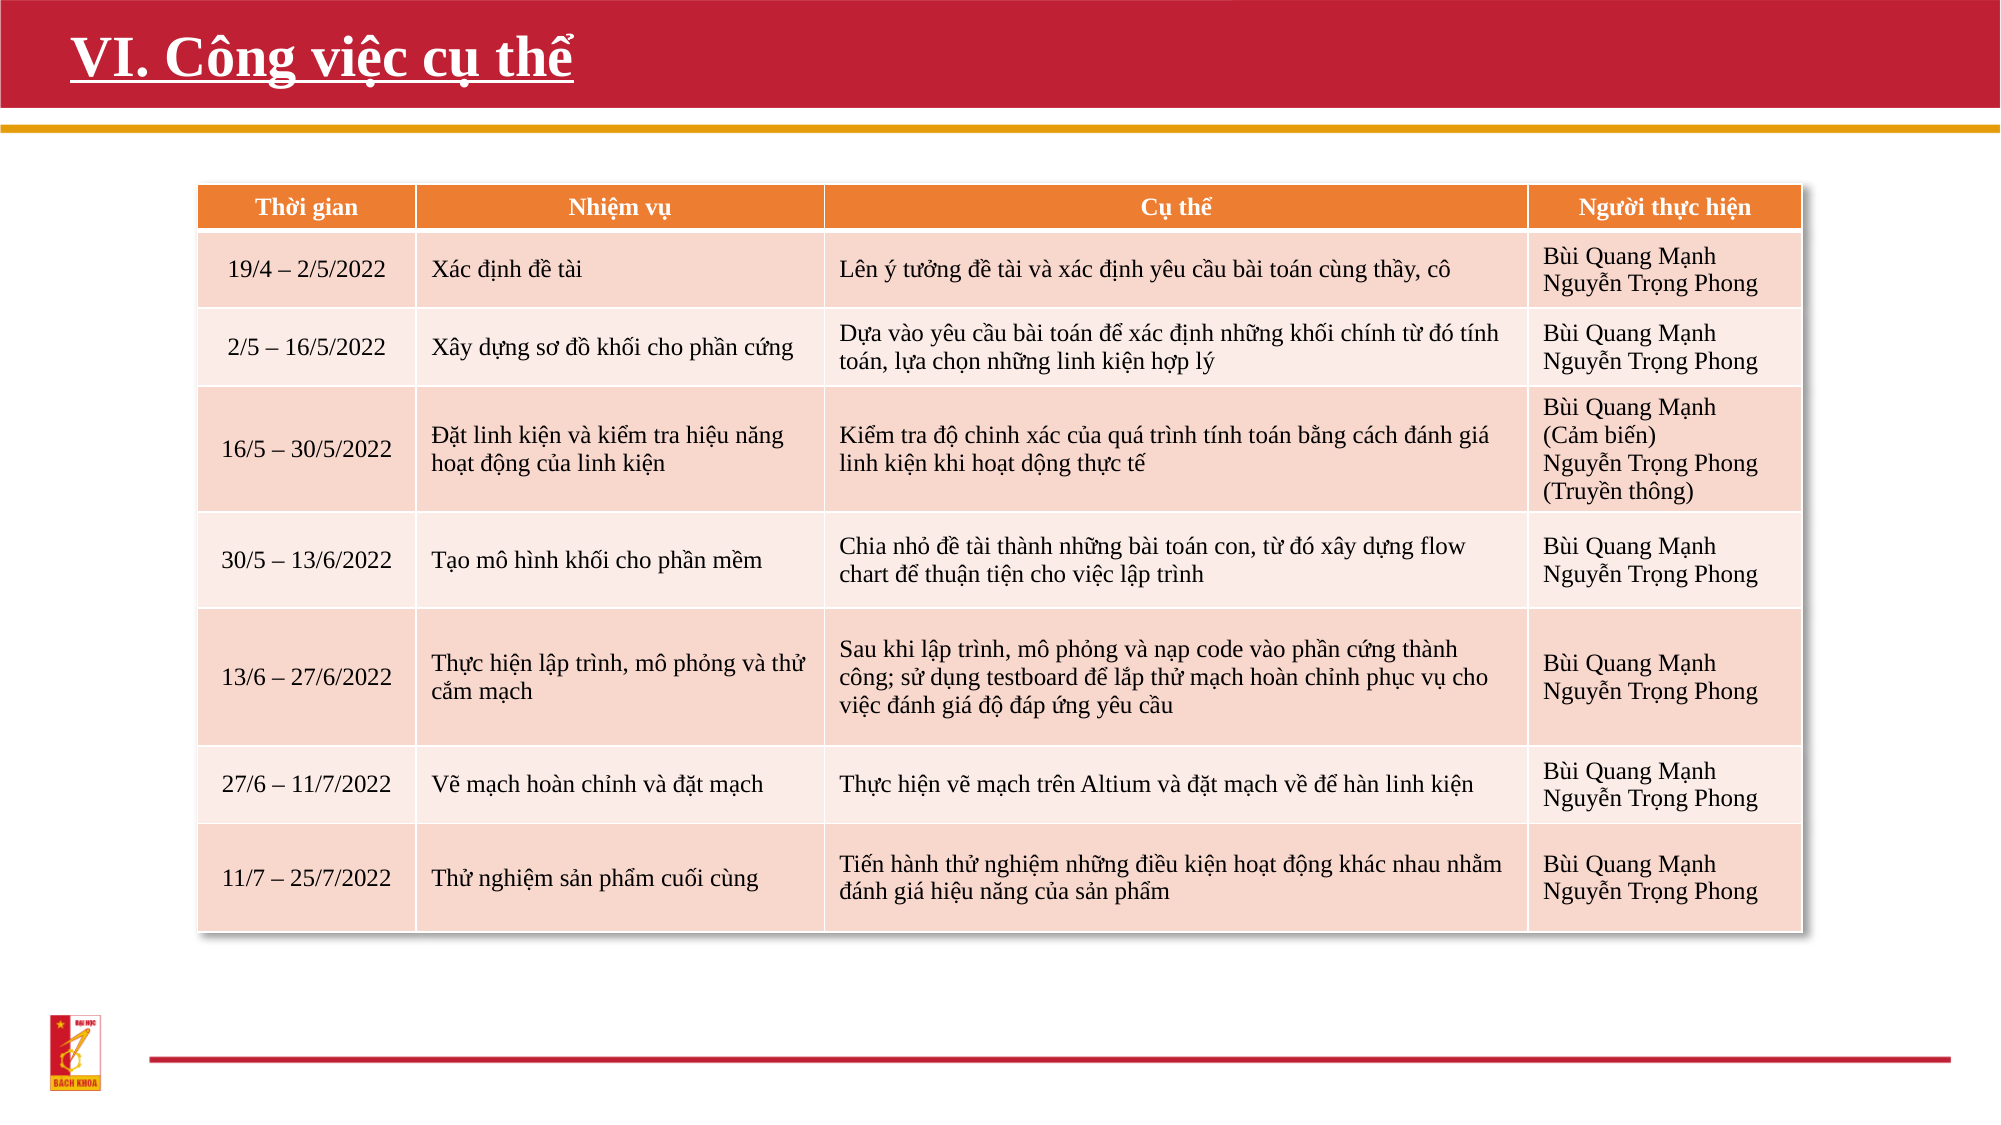

# VI. Công việc cụ thể
| Thời gian | Nhiệm vụ | Cụ thể | Người thực hiện |
| --- | --- | --- | --- |
| 19/4 – 2/5/2022 | Xác định đề tài | Lên ý tưởng đề tài và xác định yêu cầu bài toán cùng thầy, cô | Bùi Quang Mạnh Nguyễn Trọng Phong |
| 2/5 – 16/5/2022 | Xây dựng sơ đồ khối cho phần cứng | Dựa vào yêu cầu bài toán để xác định những khối chính từ đó tính toán, lựa chọn những linh kiện hợp lý | Bùi Quang Mạnh Nguyễn Trọng Phong |
| 16/5 – 30/5/2022 | Đặt linh kiện và kiểm tra hiệu năng hoạt động của linh kiện | Kiểm tra độ chinh xác của quá trình tính toán bằng cách đánh giá linh kiện khi hoạt dộng thực tế | Bùi Quang Mạnh (Cảm biến) Nguyễn Trọng Phong (Truyền thông) |
| 30/5 – 13/6/2022 | Tạo mô hình khối cho phần mềm | Chia nhỏ đề tài thành những bài toán con, từ đó xây dựng flow chart để thuận tiện cho việc lập trình | Bùi Quang Mạnh Nguyễn Trọng Phong |
| 13/6 – 27/6/2022 | Thực hiện lập trình, mô phỏng và thử cắm mạch | Sau khi lập trình, mô phỏng và nạp code vào phần cứng thành công; sử dụng testboard để lắp thử mạch hoàn chỉnh phục vụ cho việc đánh giá độ đáp ứng yêu cầu | Bùi Quang Mạnh Nguyễn Trọng Phong |
| 27/6 – 11/7/2022 | Vẽ mạch hoàn chỉnh và đặt mạch | Thực hiện vẽ mạch trên Altium và đặt mạch về để hàn linh kiện | Bùi Quang Mạnh Nguyễn Trọng Phong |
| 11/7 – 25/7/2022 | Thử nghiệm sản phẩm cuối cùng | Tiến hành thử nghiệm những điều kiện hoạt động khác nhau nhằm đánh giá hiệu năng của sản phẩm | Bùi Quang Mạnh Nguyễn Trọng Phong |